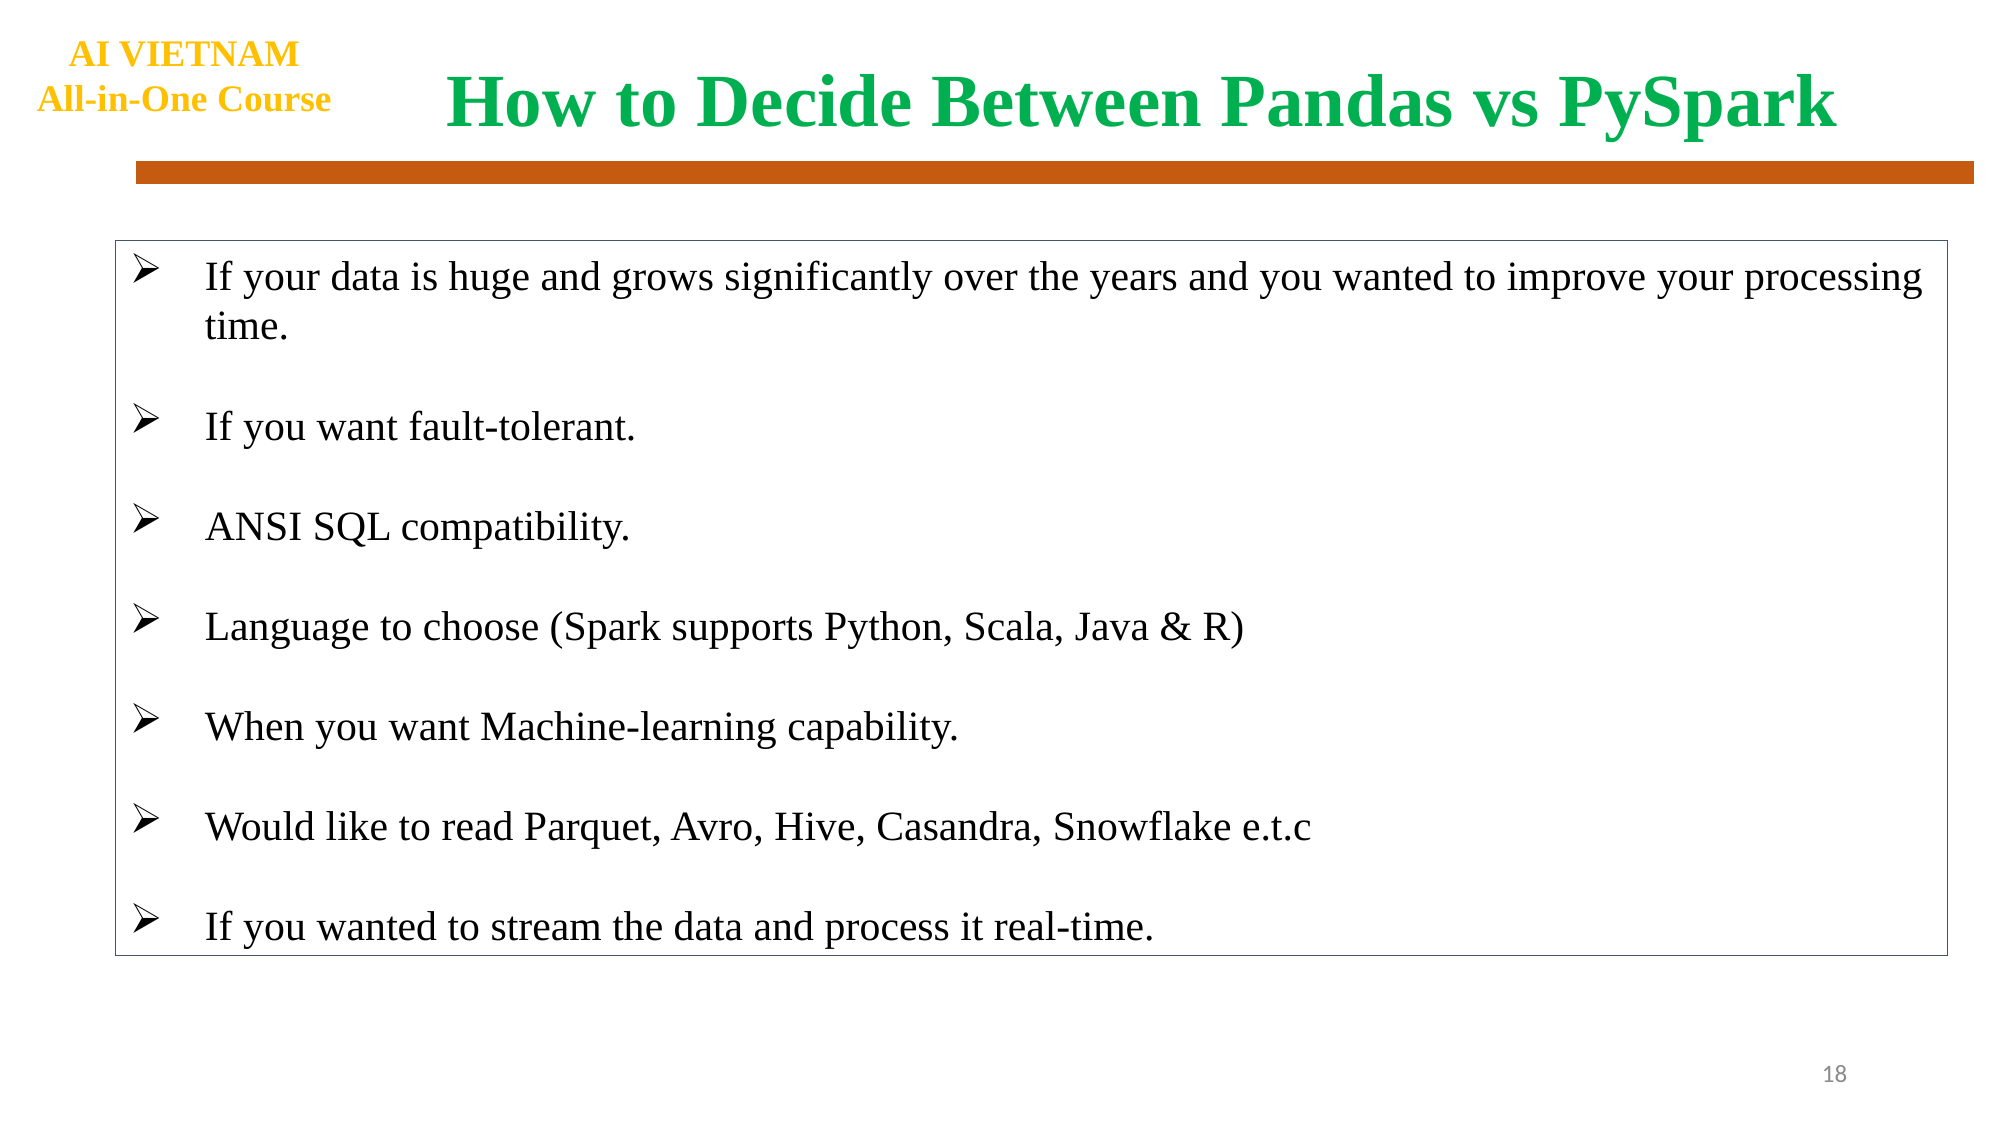

How to Decide Between Pandas vs PySpark
AI VIETNAM
All-in-One Course

If your data is huge and grows significantly over the years and you wanted to improve your processing time.

If you want fault-tolerant.

ANSI SQL compatibility.

Language to choose (Spark supports Python, Scala, Java & R)

When you want Machine-learning capability.

Would like to read Parquet, Avro, Hive, Casandra, Snowflake e.t.c

If you wanted to stream the data and process it real-time.
18